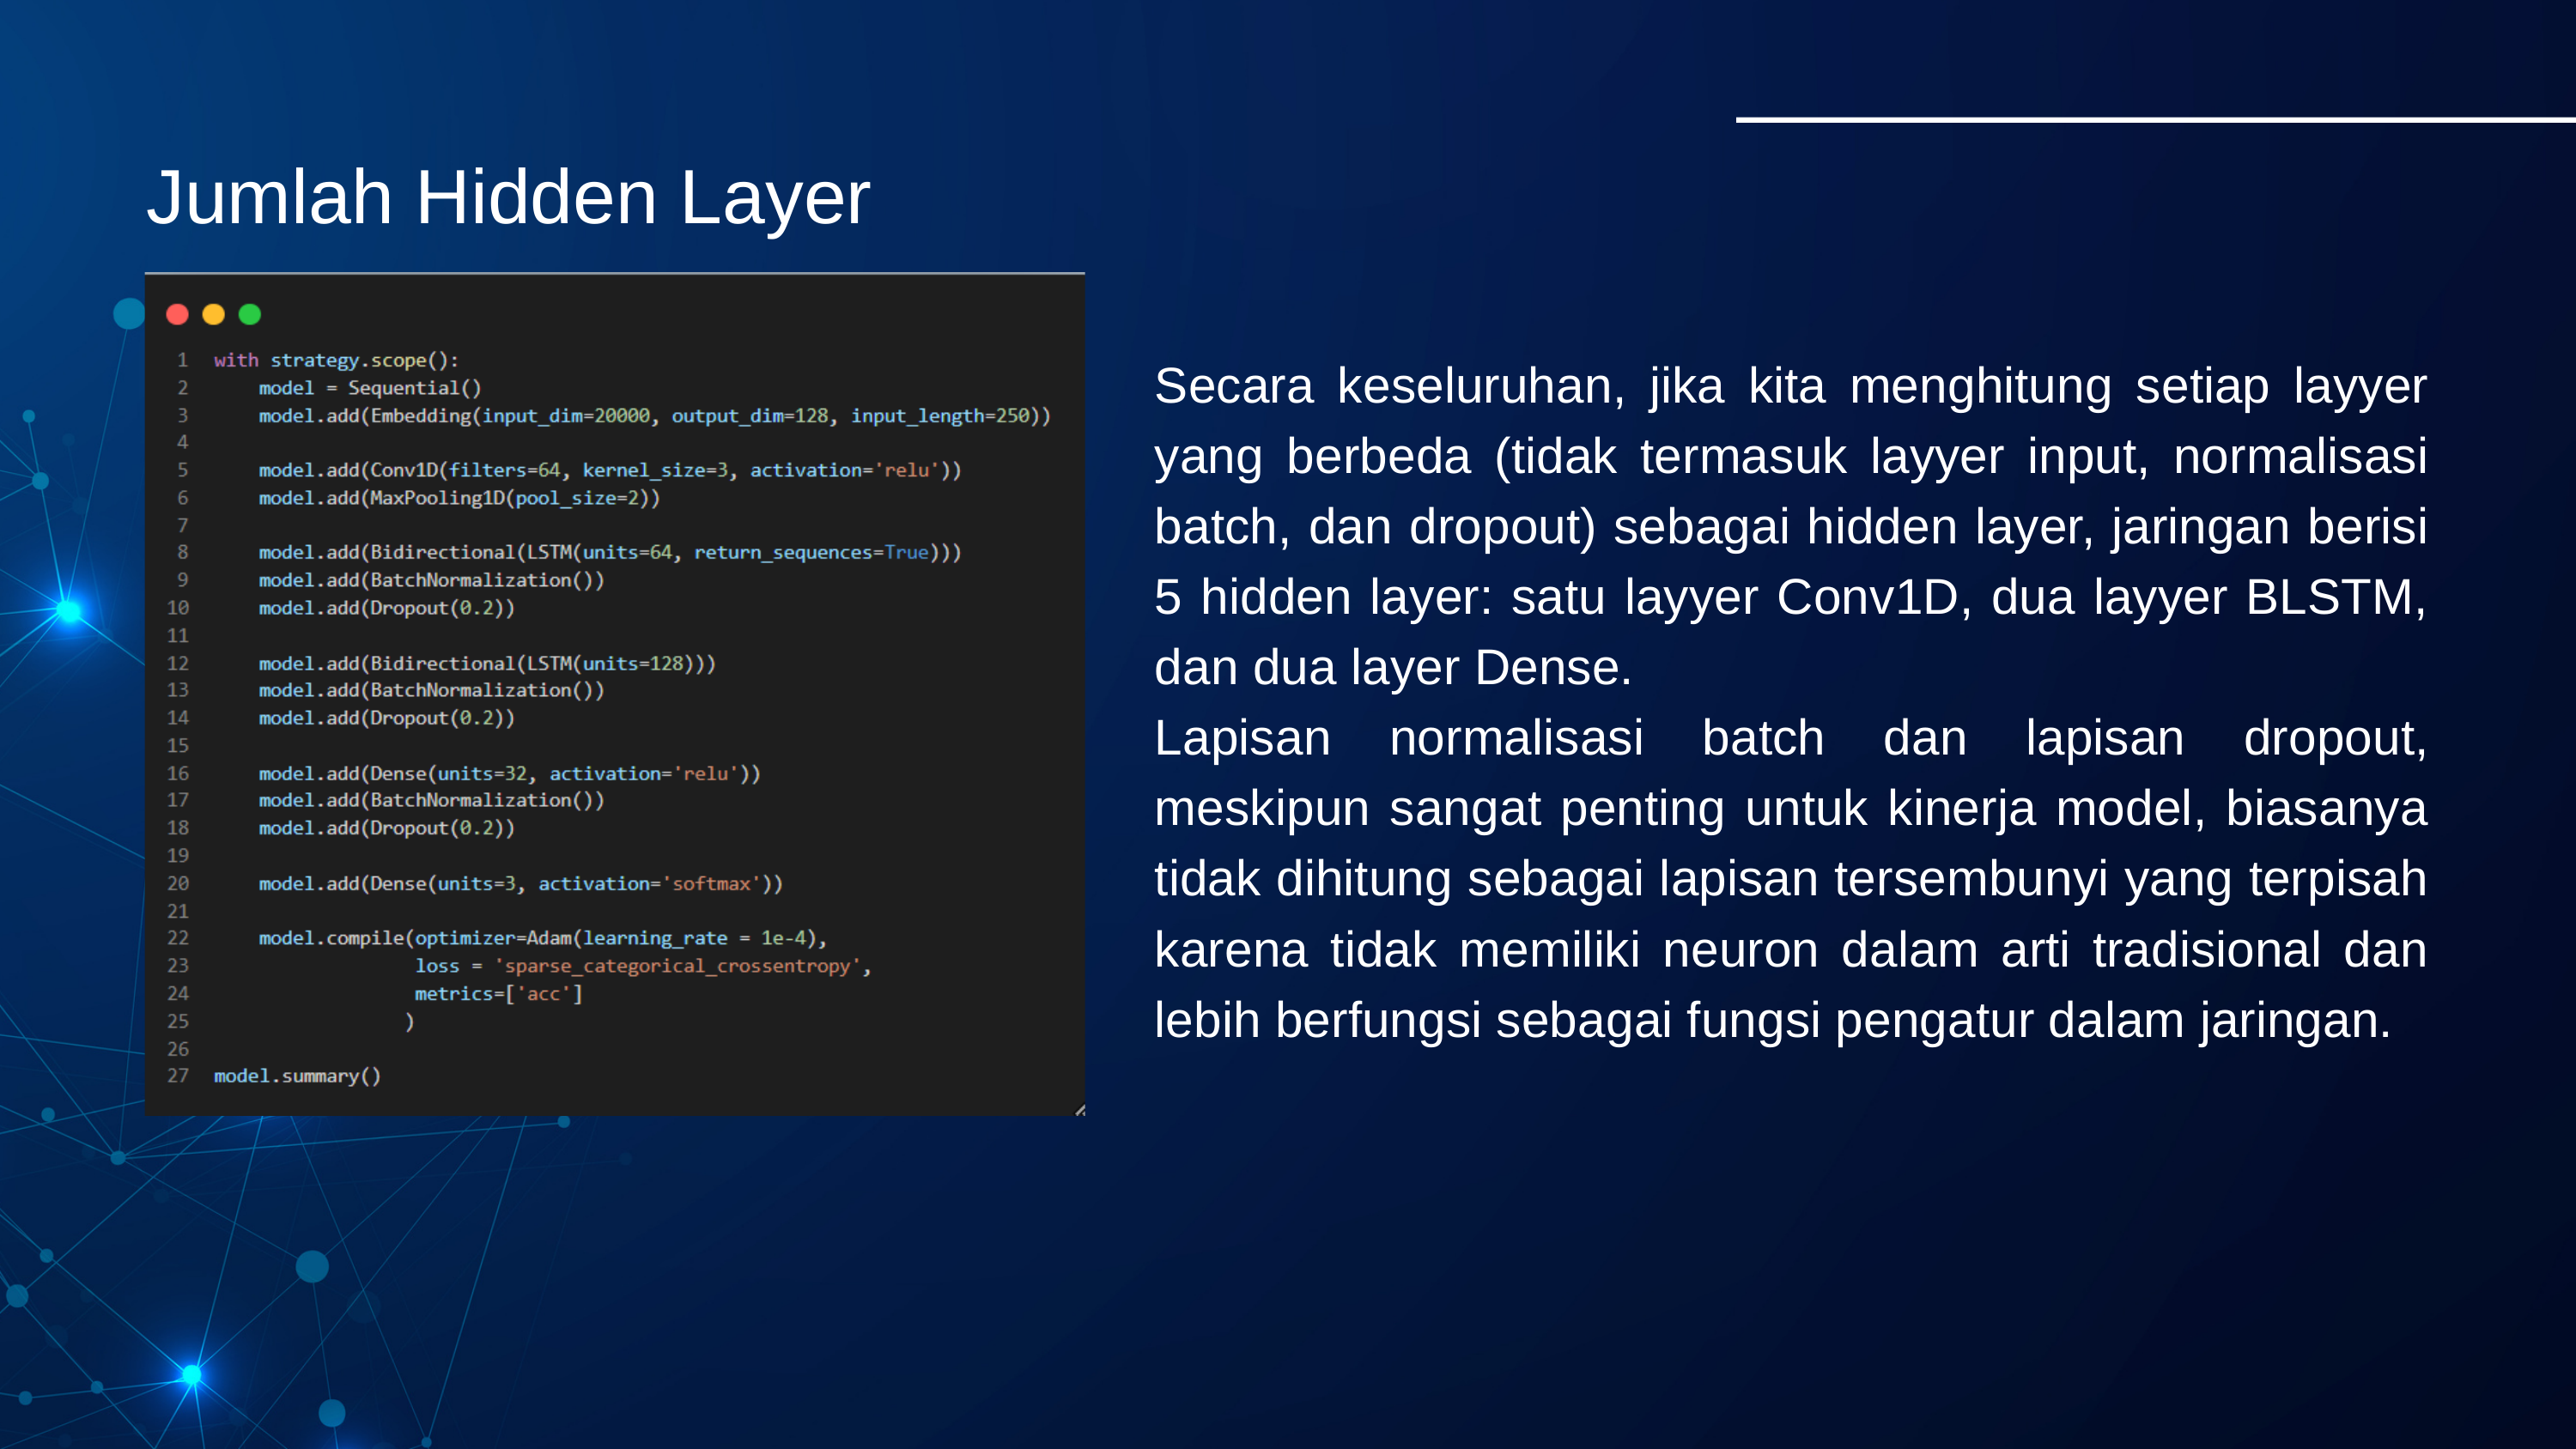

Jumlah Hidden Layer

Secara keseluruhan, jika kita menghitung setiap layyer yang berbeda (tidak termasuk layyer input, normalisasi batch, dan dropout) sebagai hidden layer, jaringan berisi 5 hidden layer: satu layyer Conv1D, dua layyer BLSTM, dan dua layer Dense.
Lapisan normalisasi batch dan lapisan dropout, meskipun sangat penting untuk kinerja model, biasanya tidak dihitung sebagai lapisan tersembunyi yang terpisah karena tidak memiliki neuron dalam arti tradisional dan lebih berfungsi sebagai fungsi pengatur dalam jaringan.